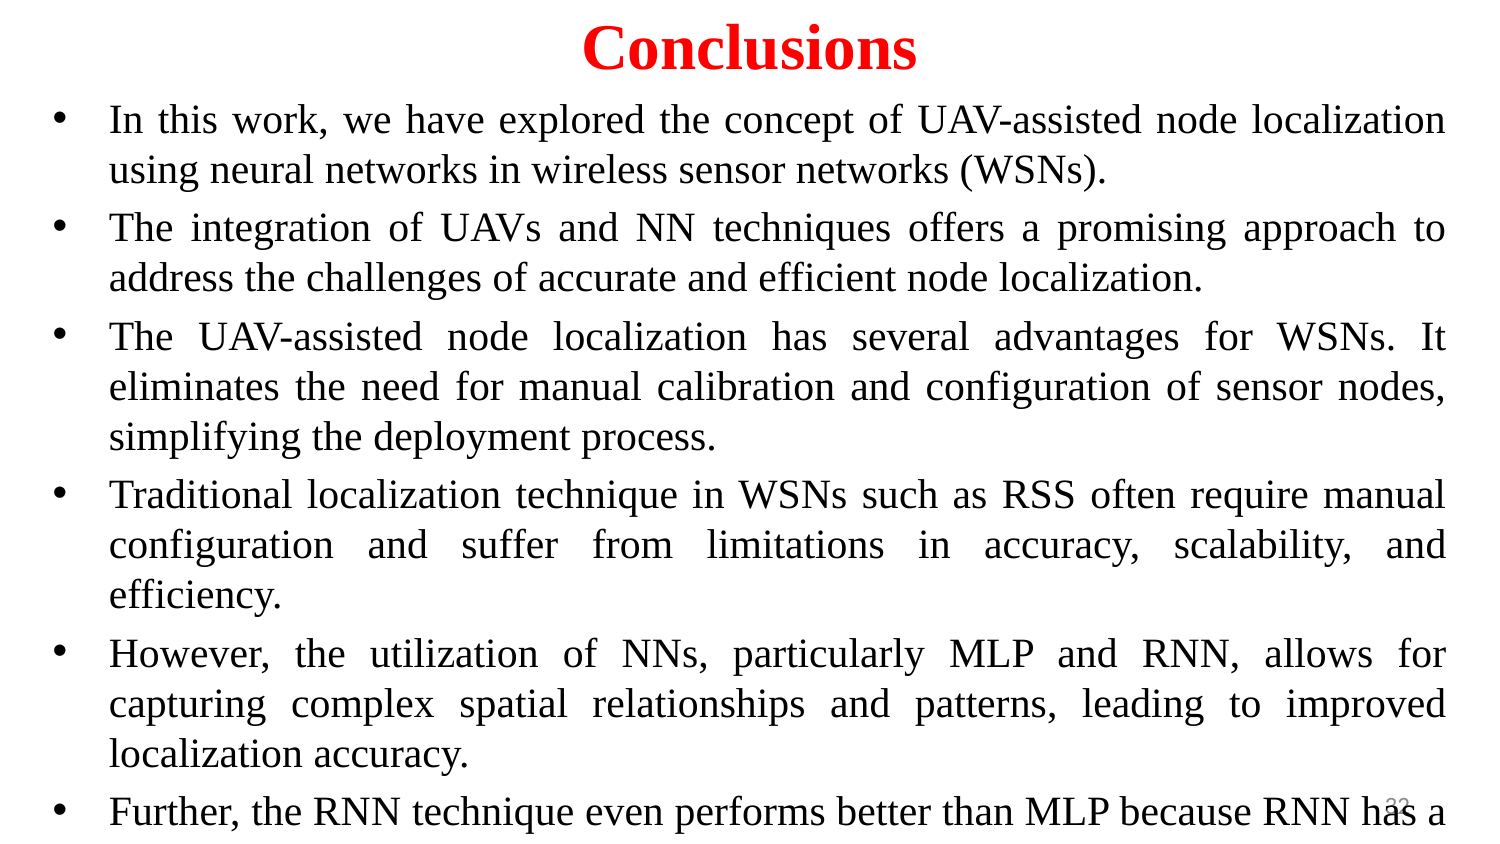

# Conclusions
In this work, we have explored the concept of UAV-assisted node localization using neural networks in wireless sensor networks (WSNs).
The integration of UAVs and NN techniques offers a promising approach to address the challenges of accurate and efficient node localization.
The UAV-assisted node localization has several advantages for WSNs. It eliminates the need for manual calibration and configuration of sensor nodes, simplifying the deployment process.
Traditional localization technique in WSNs such as RSS often require manual configuration and suffer from limitations in accuracy, scalability, and efficiency.
However, the utilization of NNs, particularly MLP and RNN, allows for capturing complex spatial relationships and patterns, leading to improved localization accuracy.
Further, the RNN technique even performs better than MLP because RNN has a recurrent connection that allows it to maintain an internal memory.
32